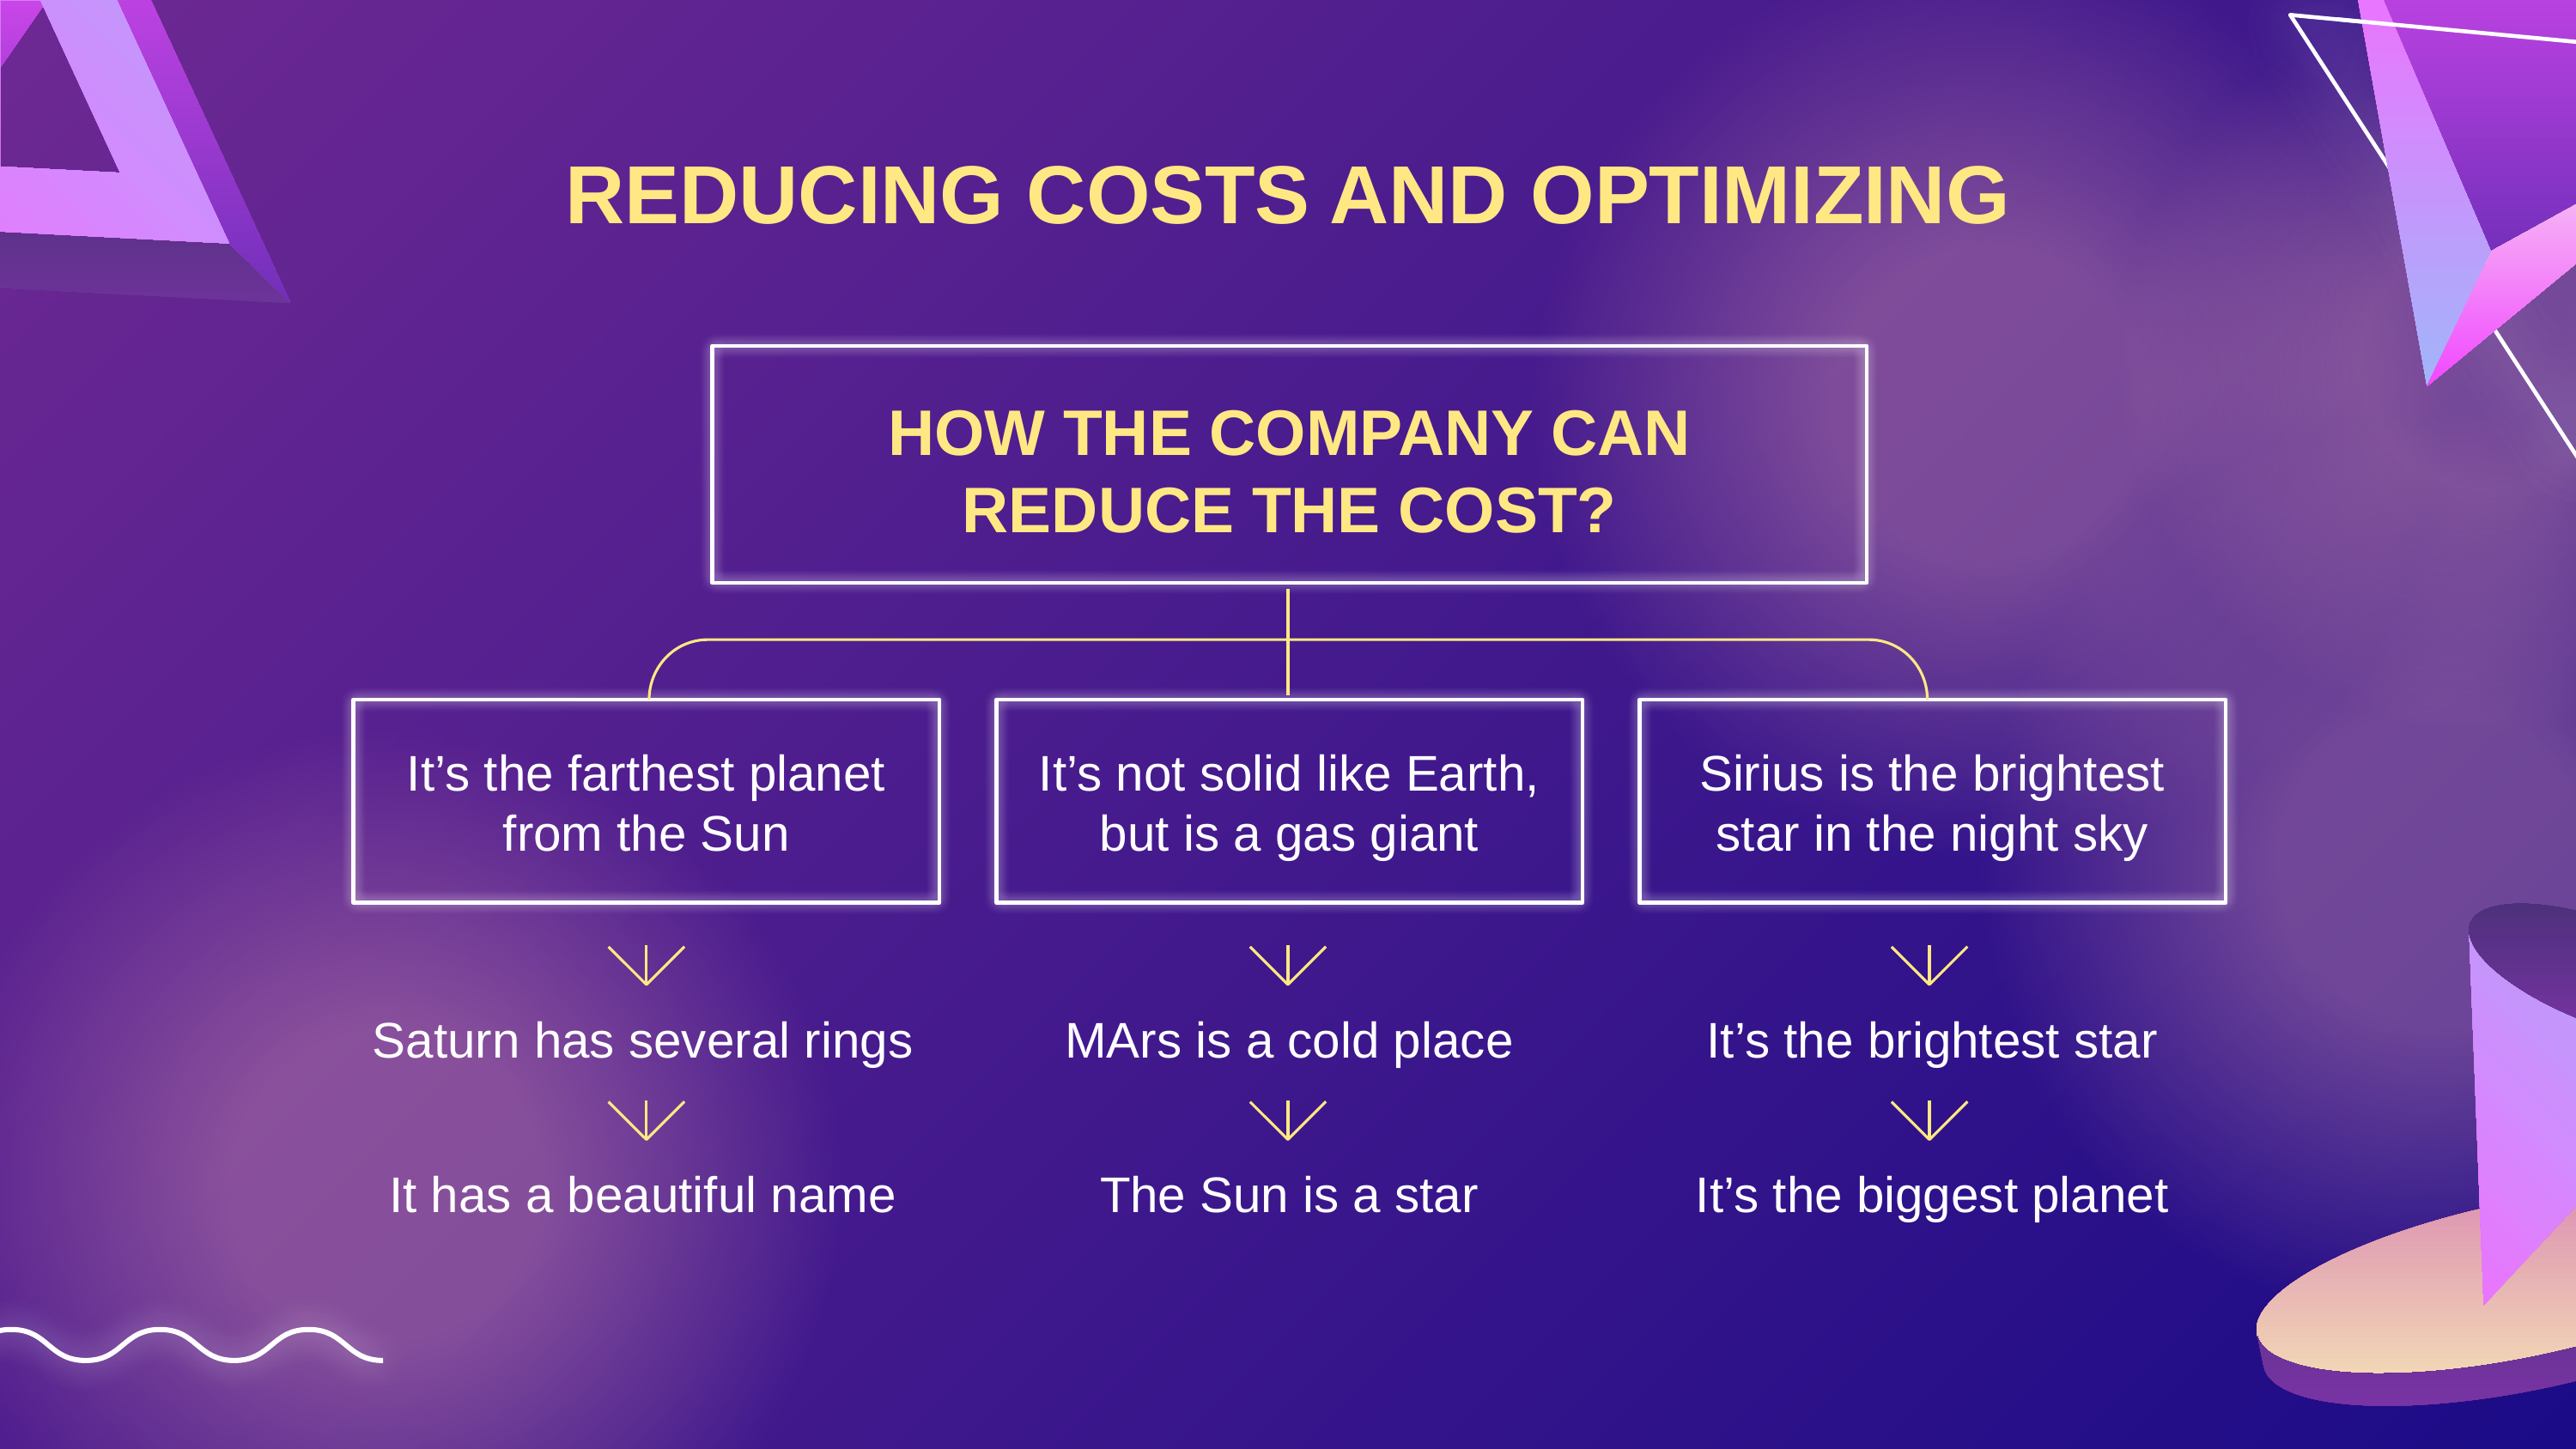

# REDUCING COSTS AND OPTIMIZING

HOW THE COMPANY CAN REDUCE THE COST?

It’s the farthest planet from the Sun
Sirius is the brightest star in the night sky
It’s not solid like Earth, but is a gas giant

MArs is a cold place
Saturn has several rings
It’s the brightest star

The Sun is a star
It has a beautiful name
It’s the biggest planet